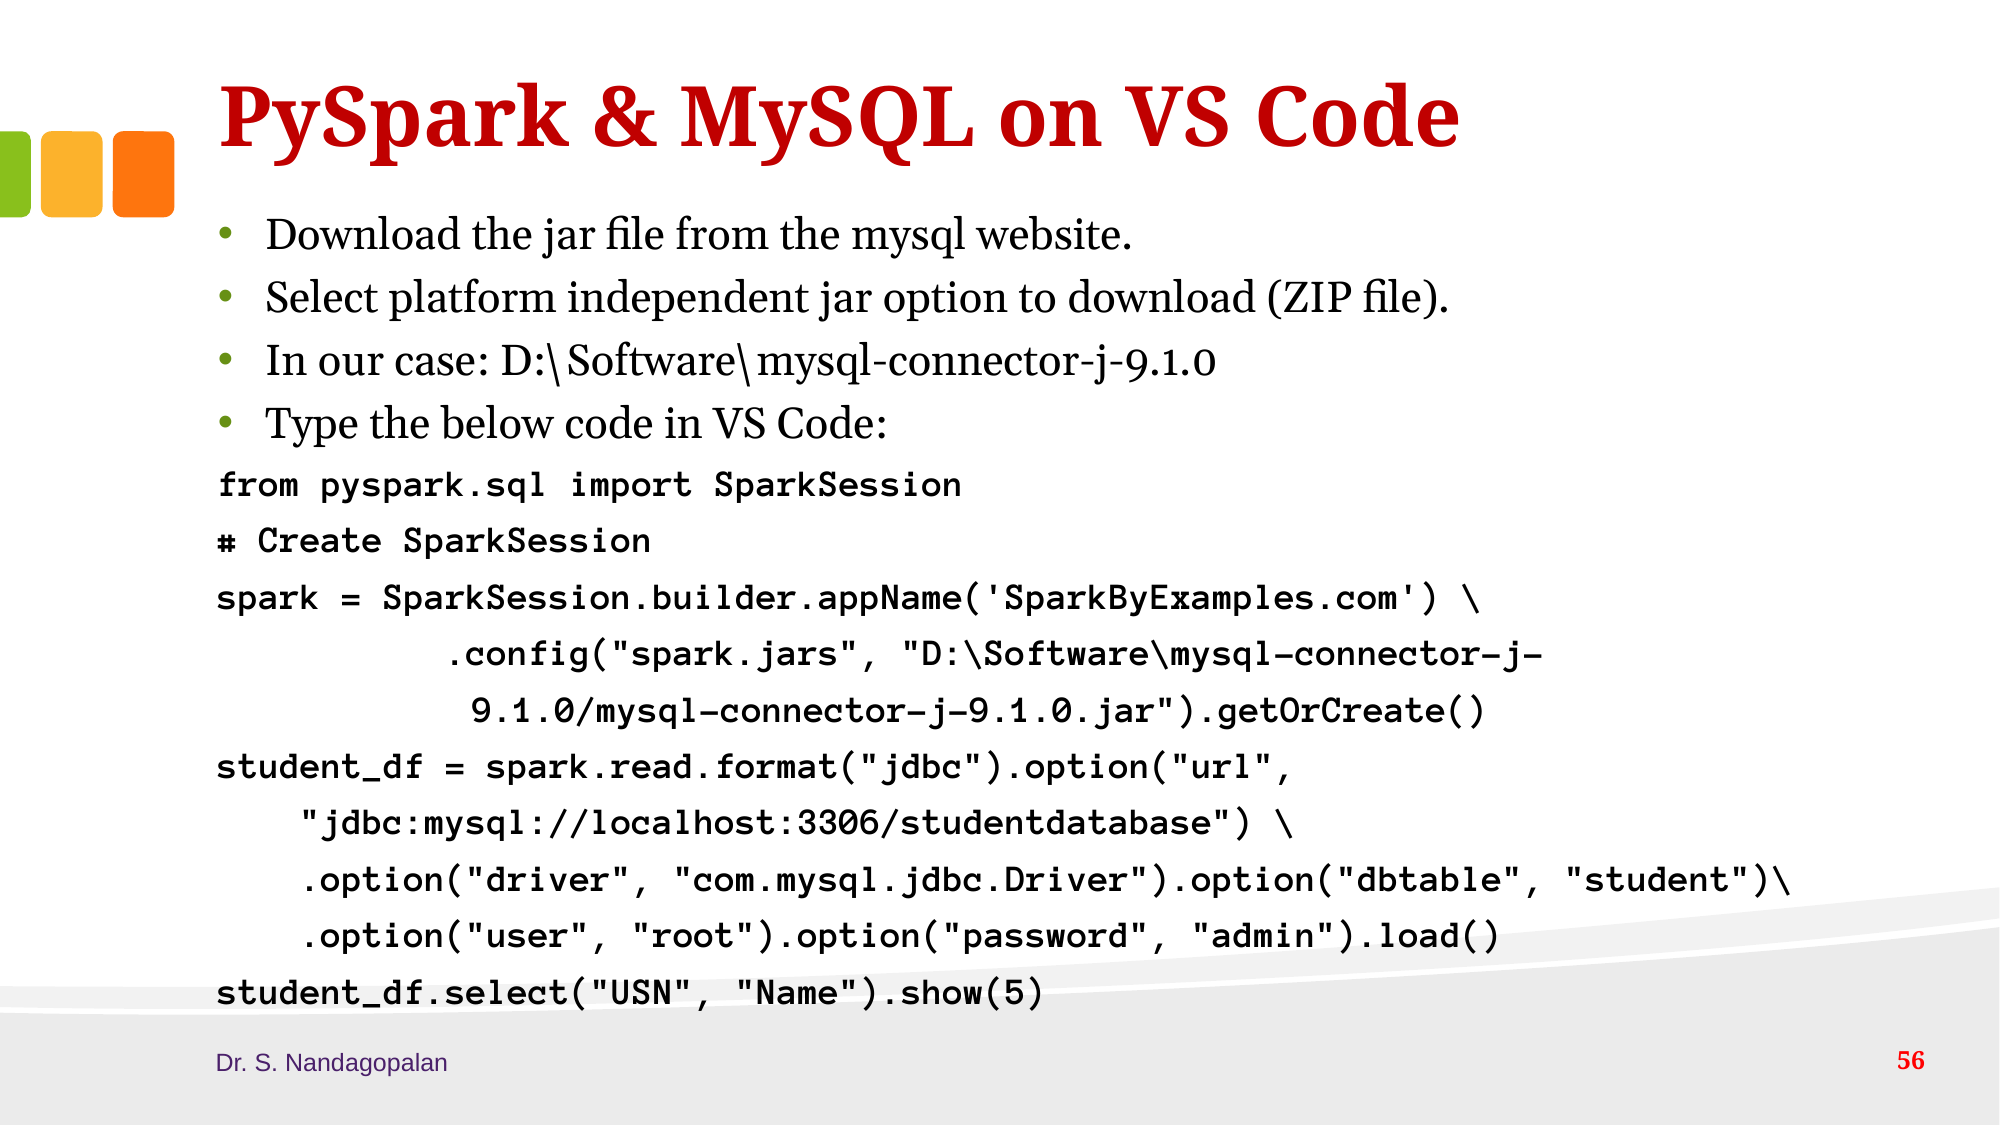

# PySpark & MySQL on VS Code
Download the jar file from the mysql website.
Select platform independent jar option to download (ZIP file).
In our case: D:\Software\mysql-connector-j-9.1.0
Type the below code in VS Code:
from pyspark.sql import SparkSession
# Create SparkSession
spark = SparkSession.builder.appName('SparkByExamples.com') \
           .config("spark.jars", "D:\Software\mysql-connector-j-
	      9.1.0/mysql-connector-j-9.1.0.jar").getOrCreate()
student_df = spark.read.format("jdbc").option("url",
    "jdbc:mysql://localhost:3306/studentdatabase") \
    .option("driver", "com.mysql.jdbc.Driver").option("dbtable", "student")\
    .option("user", "root").option("password", "admin").load()
student_df.select("USN", "Name").show(5)

Dr. S. Nandagopalan
56